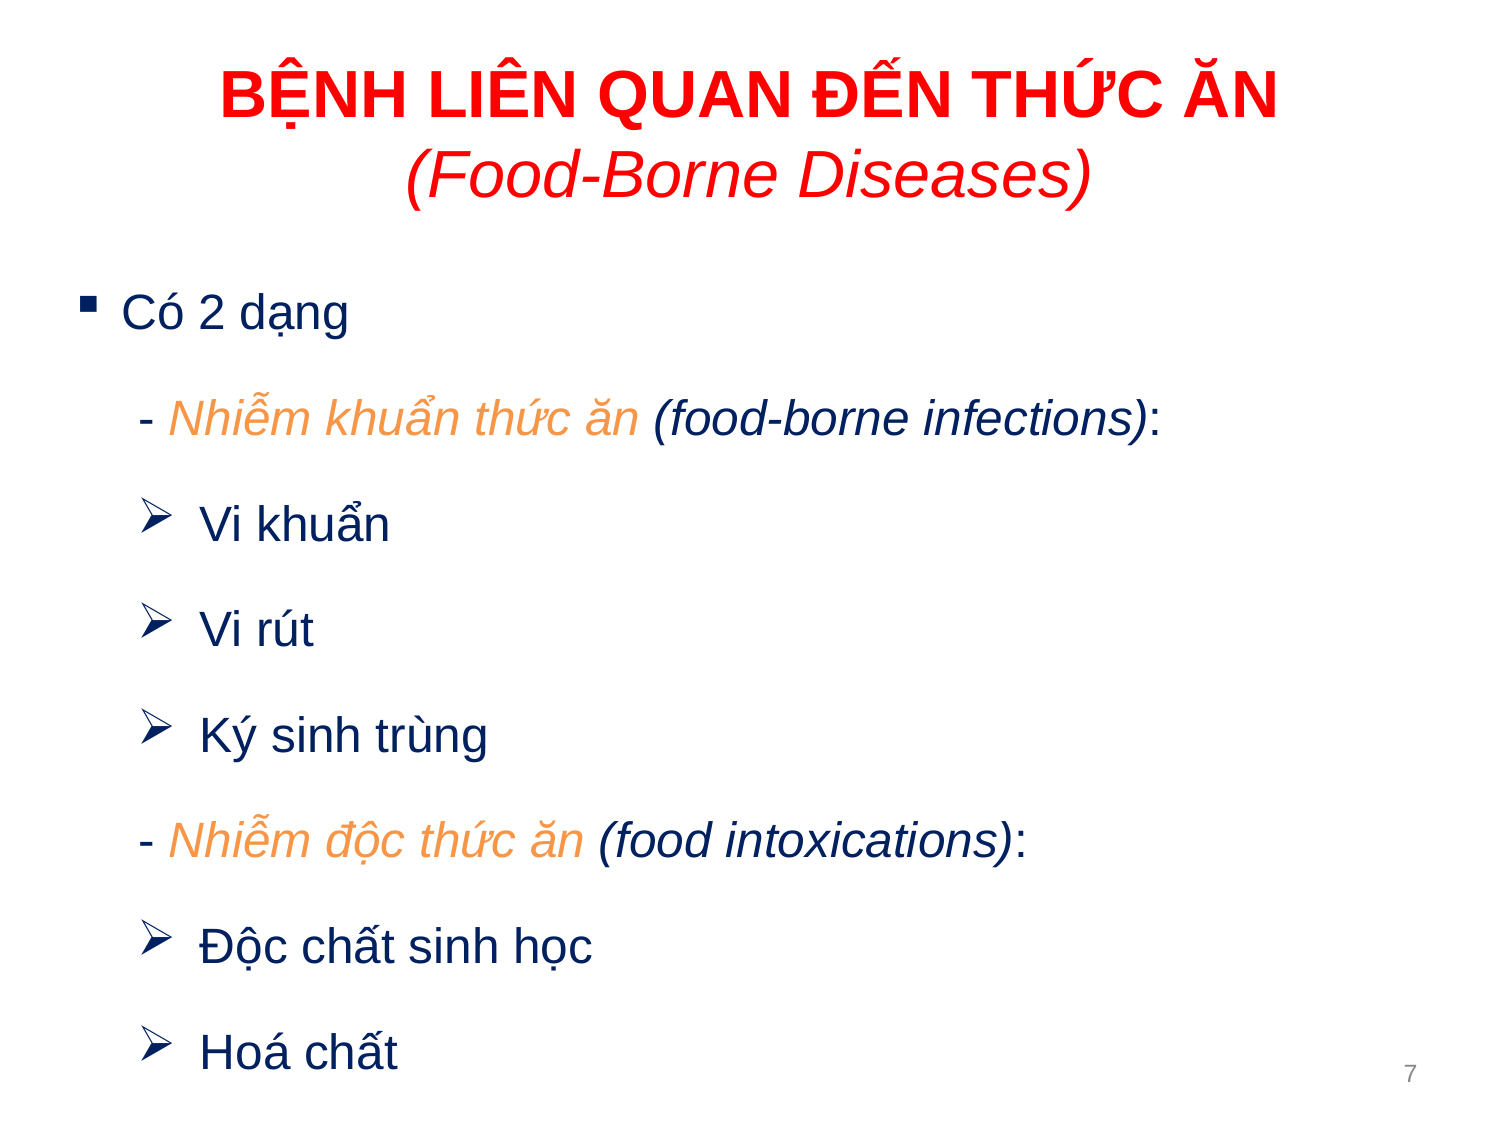

BỆNH LIÊN QUAN ĐẾN THỨC ĂN
(Food-Borne Diseases)
Có 2 dạng
- Nhiễm khuẩn thức ăn (food-borne infections):
Vi khuẩn
Vi rút
Ký sinh trùng
- Nhiễm độc thức ăn (food intoxications):
Độc chất sinh học
Hoá chất
7